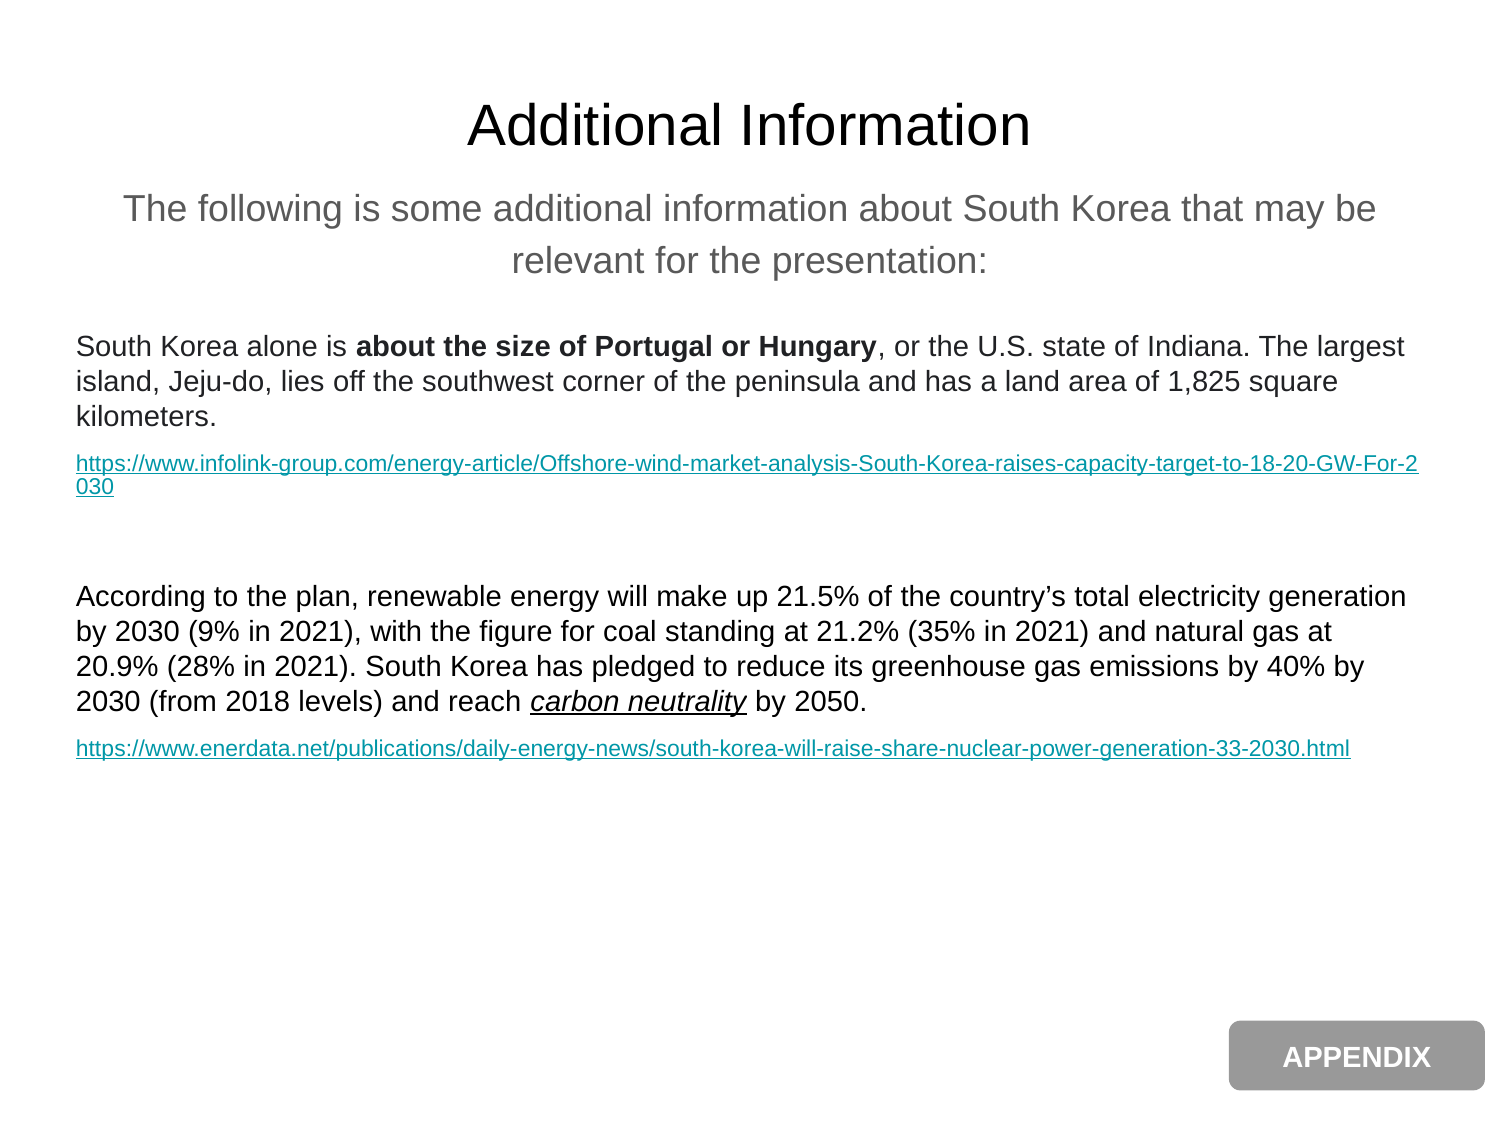

Additional Information
The following is some additional information about South Korea that may be relevant for the presentation:
South Korea alone is about the size of Portugal or Hungary, or the U.S. state of Indiana. The largest island, Jeju-do, lies off the southwest corner of the peninsula and has a land area of 1,825 square kilometers.
https://www.infolink-group.com/energy-article/Offshore-wind-market-analysis-South-Korea-raises-capacity-target-to-18-20-GW-For-2030
According to the plan, renewable energy will make up 21.5% of the country’s total electricity generation by 2030 (9% in 2021), with the figure for coal standing at 21.2% (35% in 2021) and natural gas at 20.9% (28% in 2021). South Korea has pledged to reduce its greenhouse gas emissions by 40% by 2030 (from 2018 levels) and reach carbon neutrality by 2050.
https://www.enerdata.net/publications/daily-energy-news/south-korea-will-raise-share-nuclear-power-generation-33-2030.html
APPENDIX